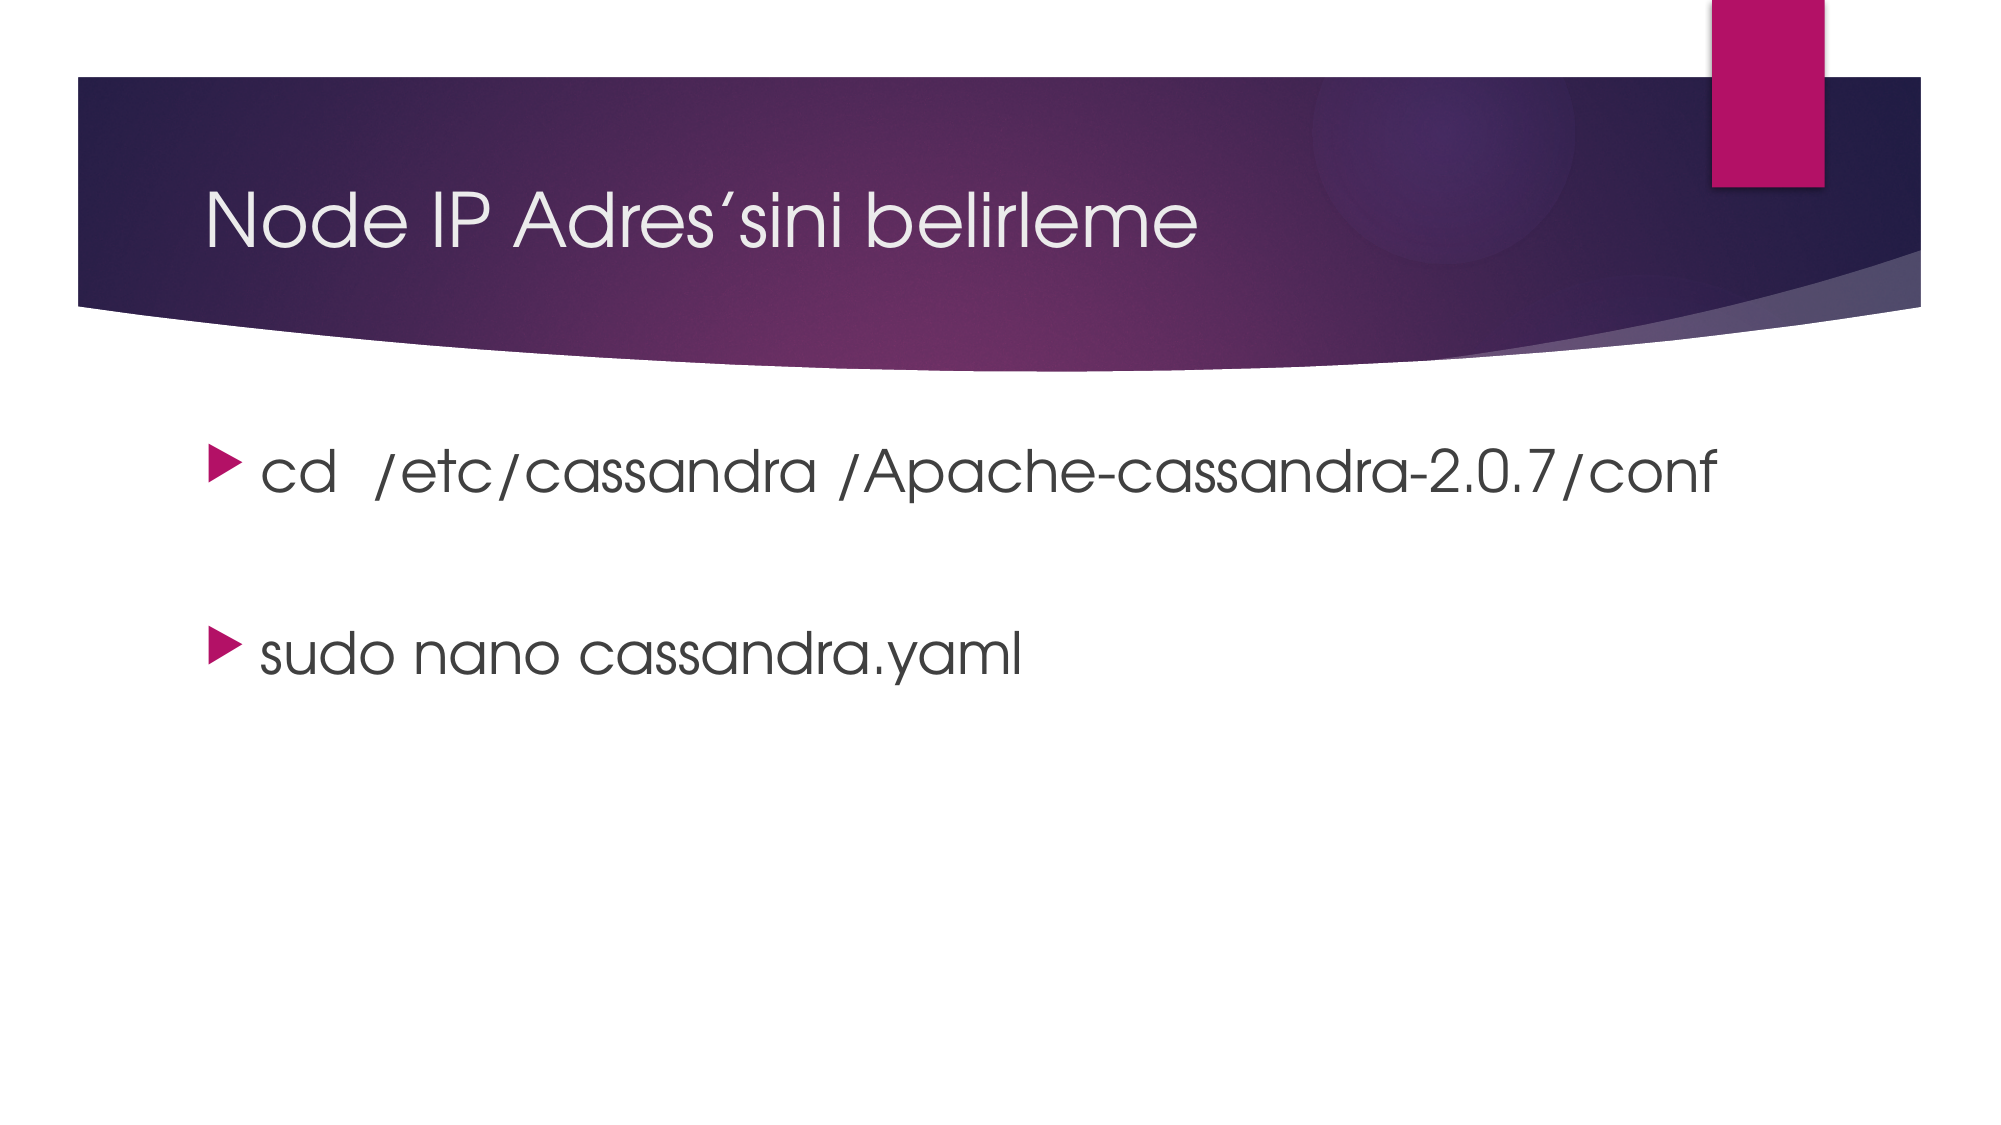

# Node IP Adres’sini belirleme
cd  /etc/cassandra /Apache-cassandra-2.0.7/conf

sudo nano cassandra.yaml